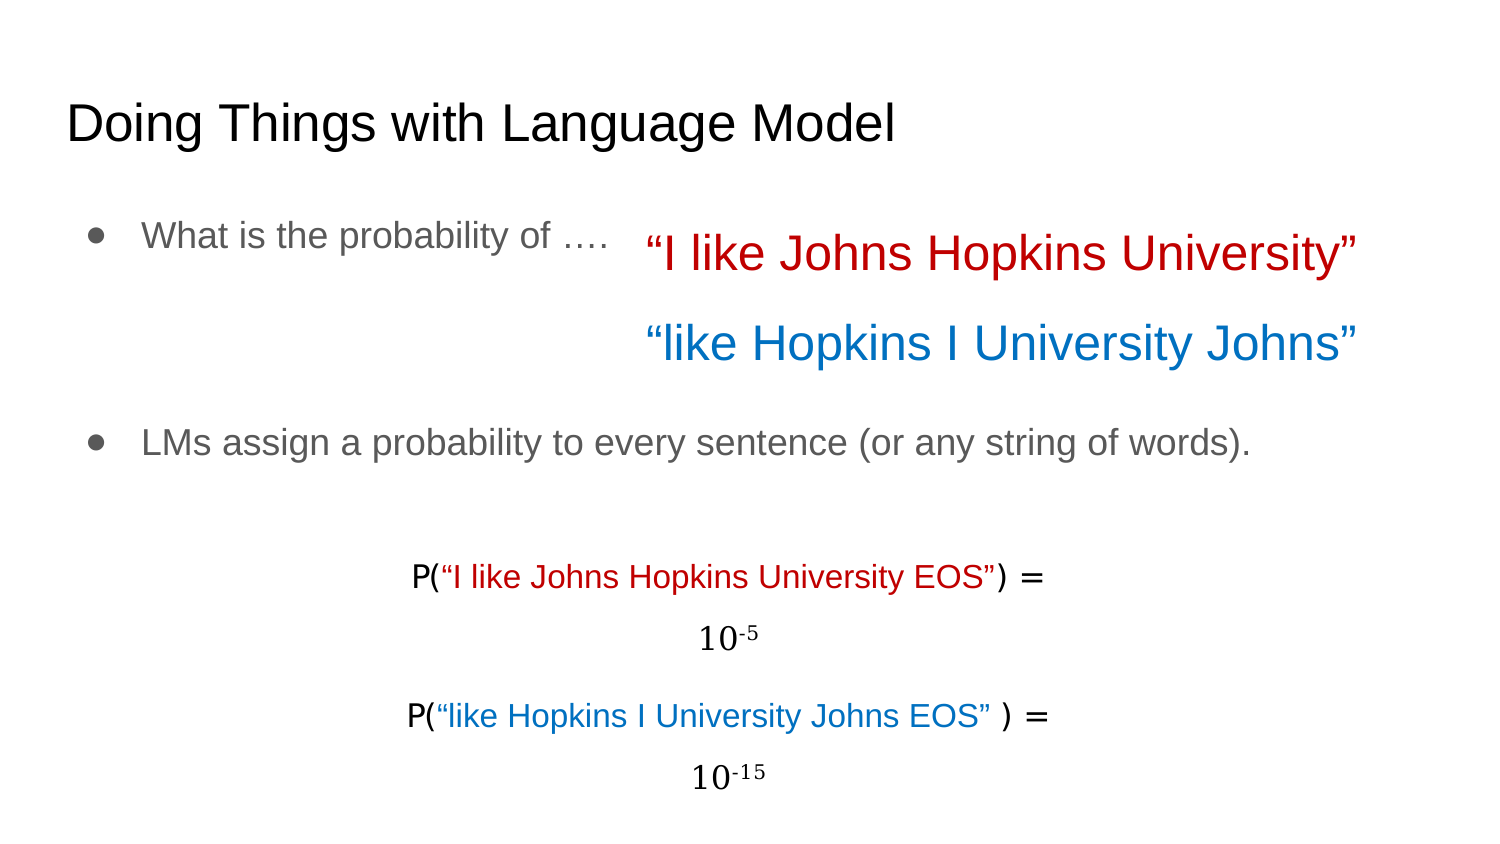

# Doing Things with Language Model
“I like Johns Hopkins University”
“like Hopkins I University Johns”
What is the probability of ….

LMs assign a probability to every sentence (or any string of words).
P(“I like Johns Hopkins University EOS”) = 10-5
P(“like Hopkins I University Johns EOS” ) = 10-15